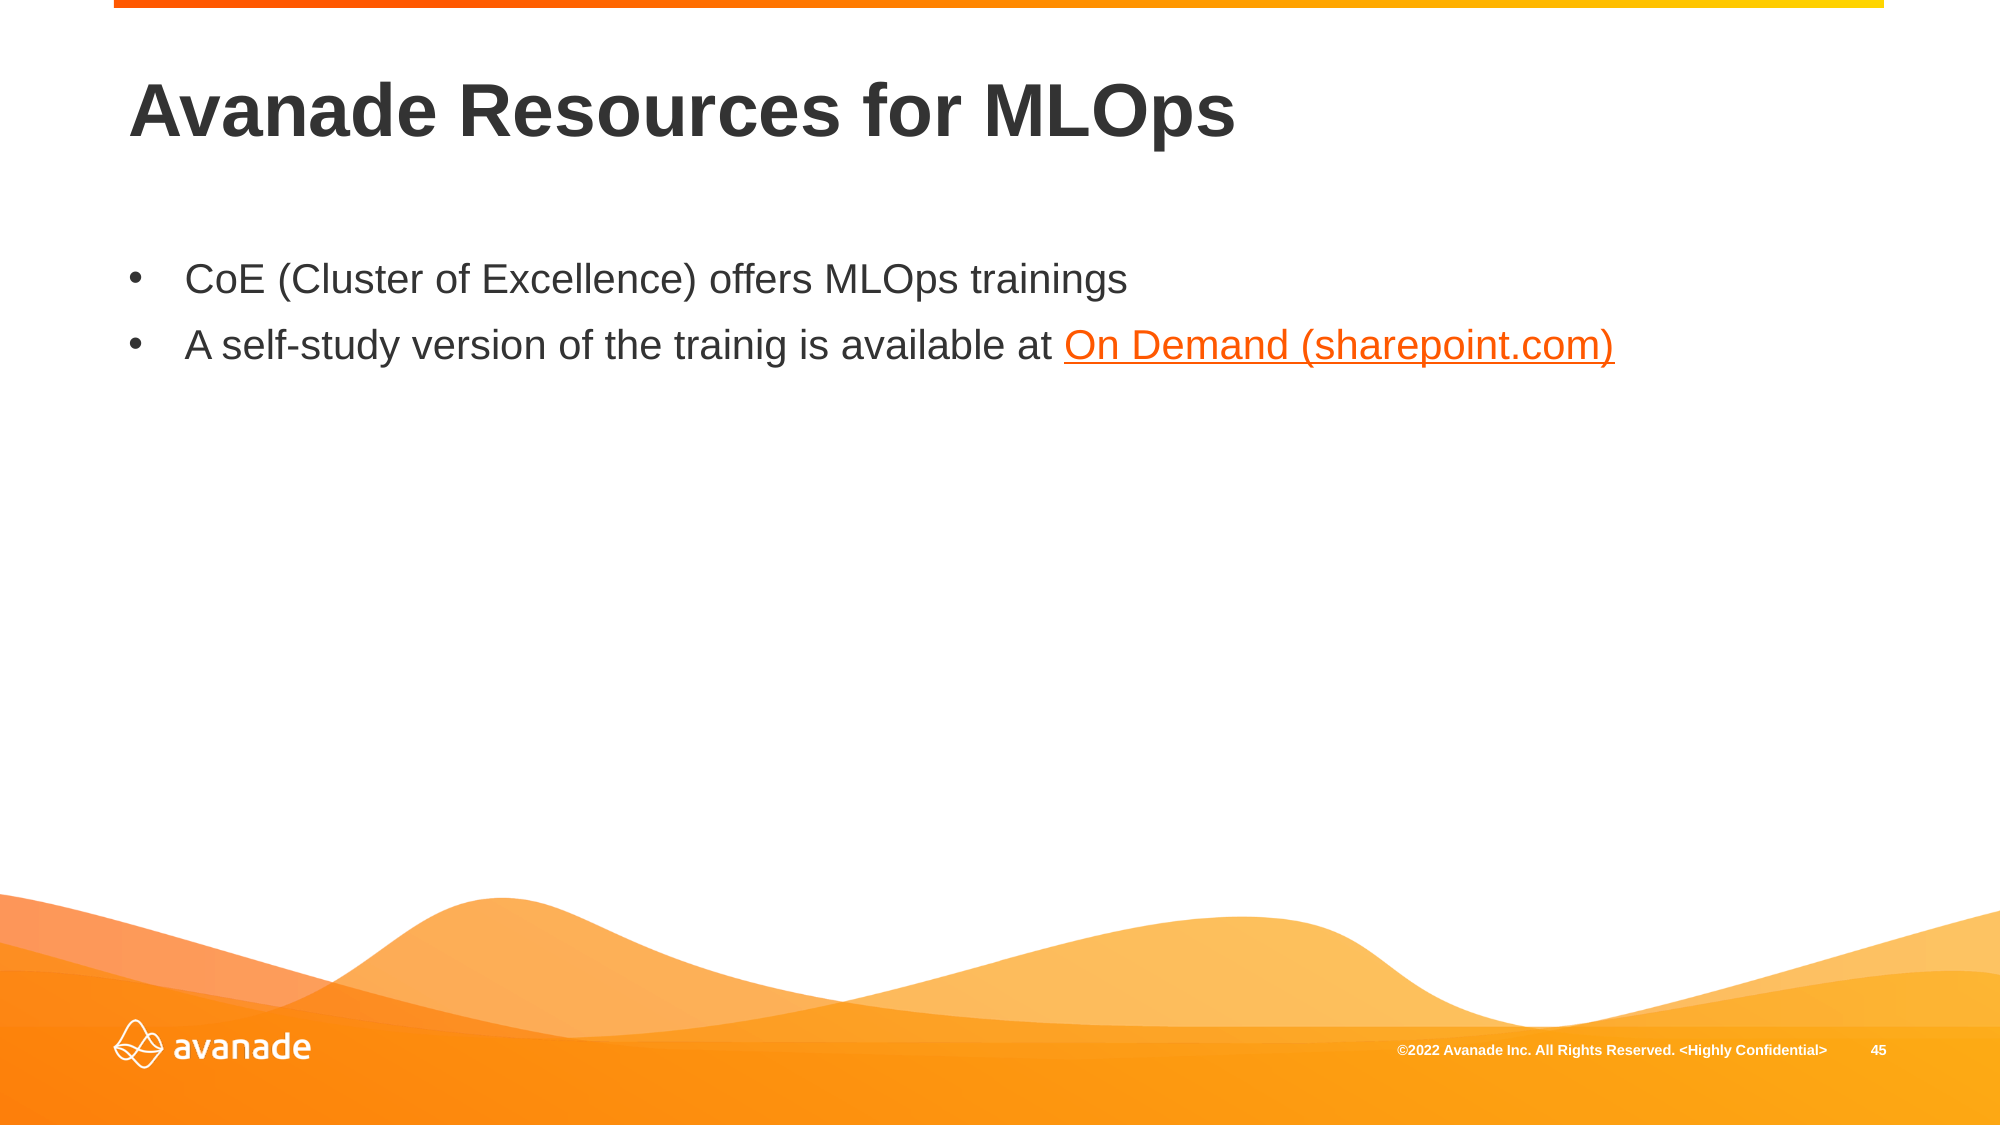

# Avanade Resources for MLOps
CoE (Cluster of Excellence) offers MLOps trainings
A self-study version of the trainig is available at On Demand (sharepoint.com)